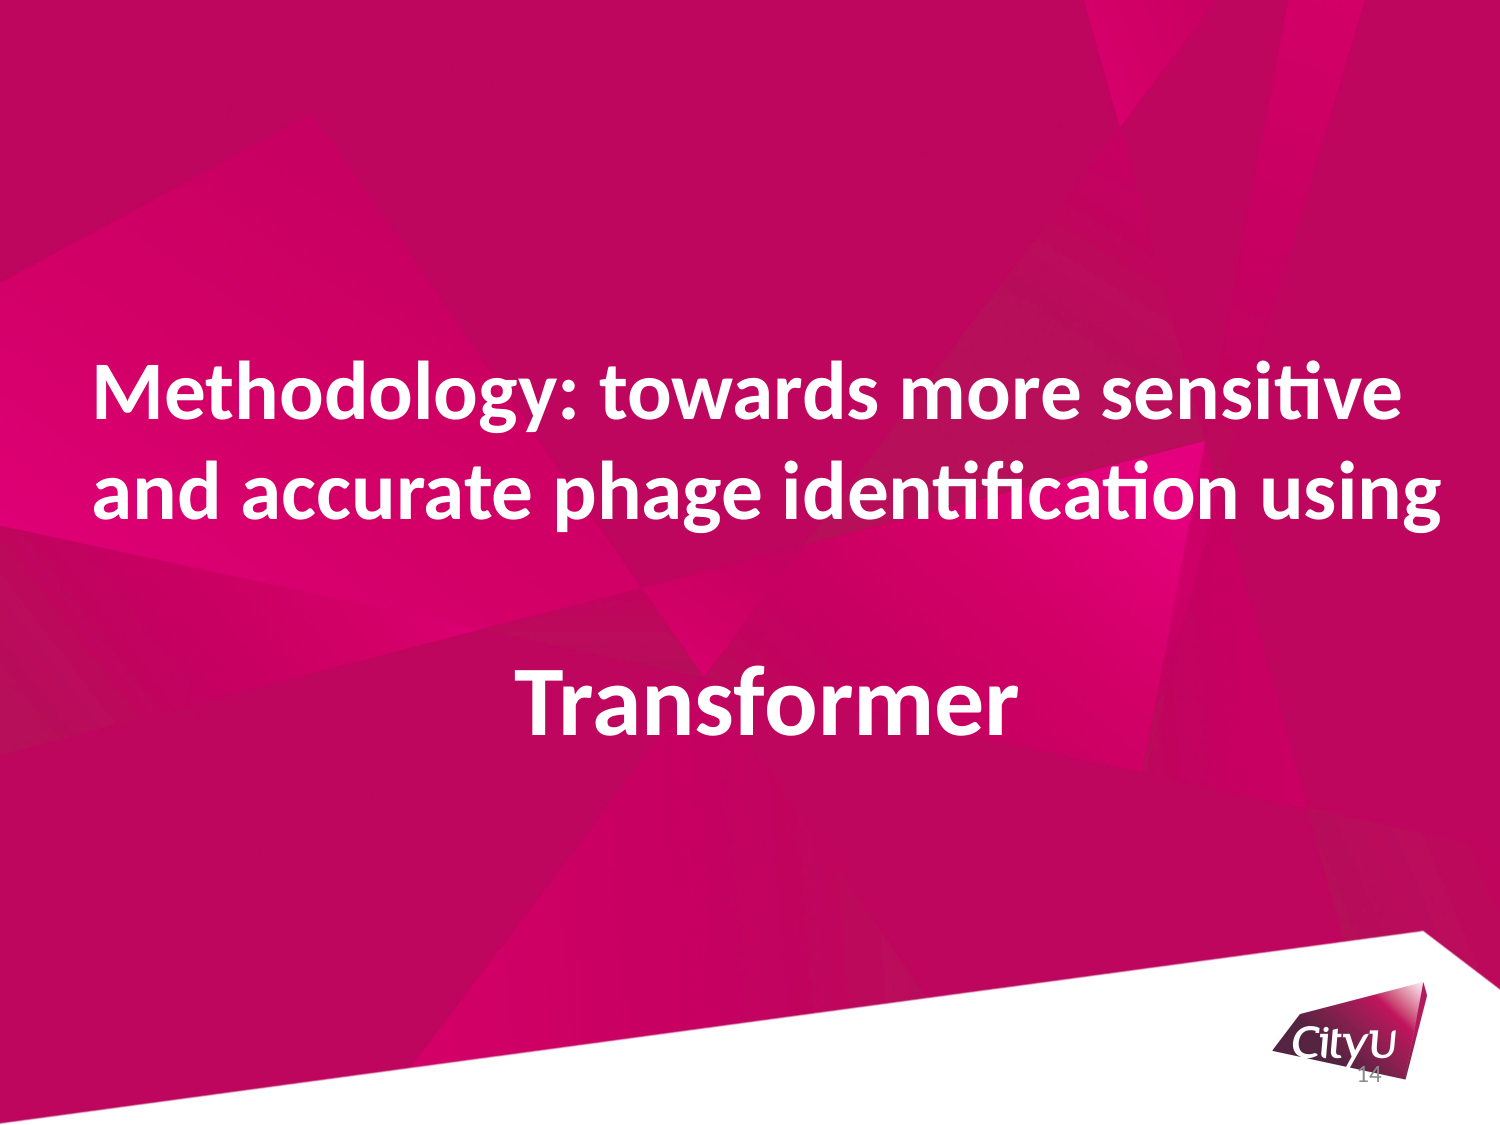

Methodology: towards more sensitive
and accurate phage identification using

Transformer
14